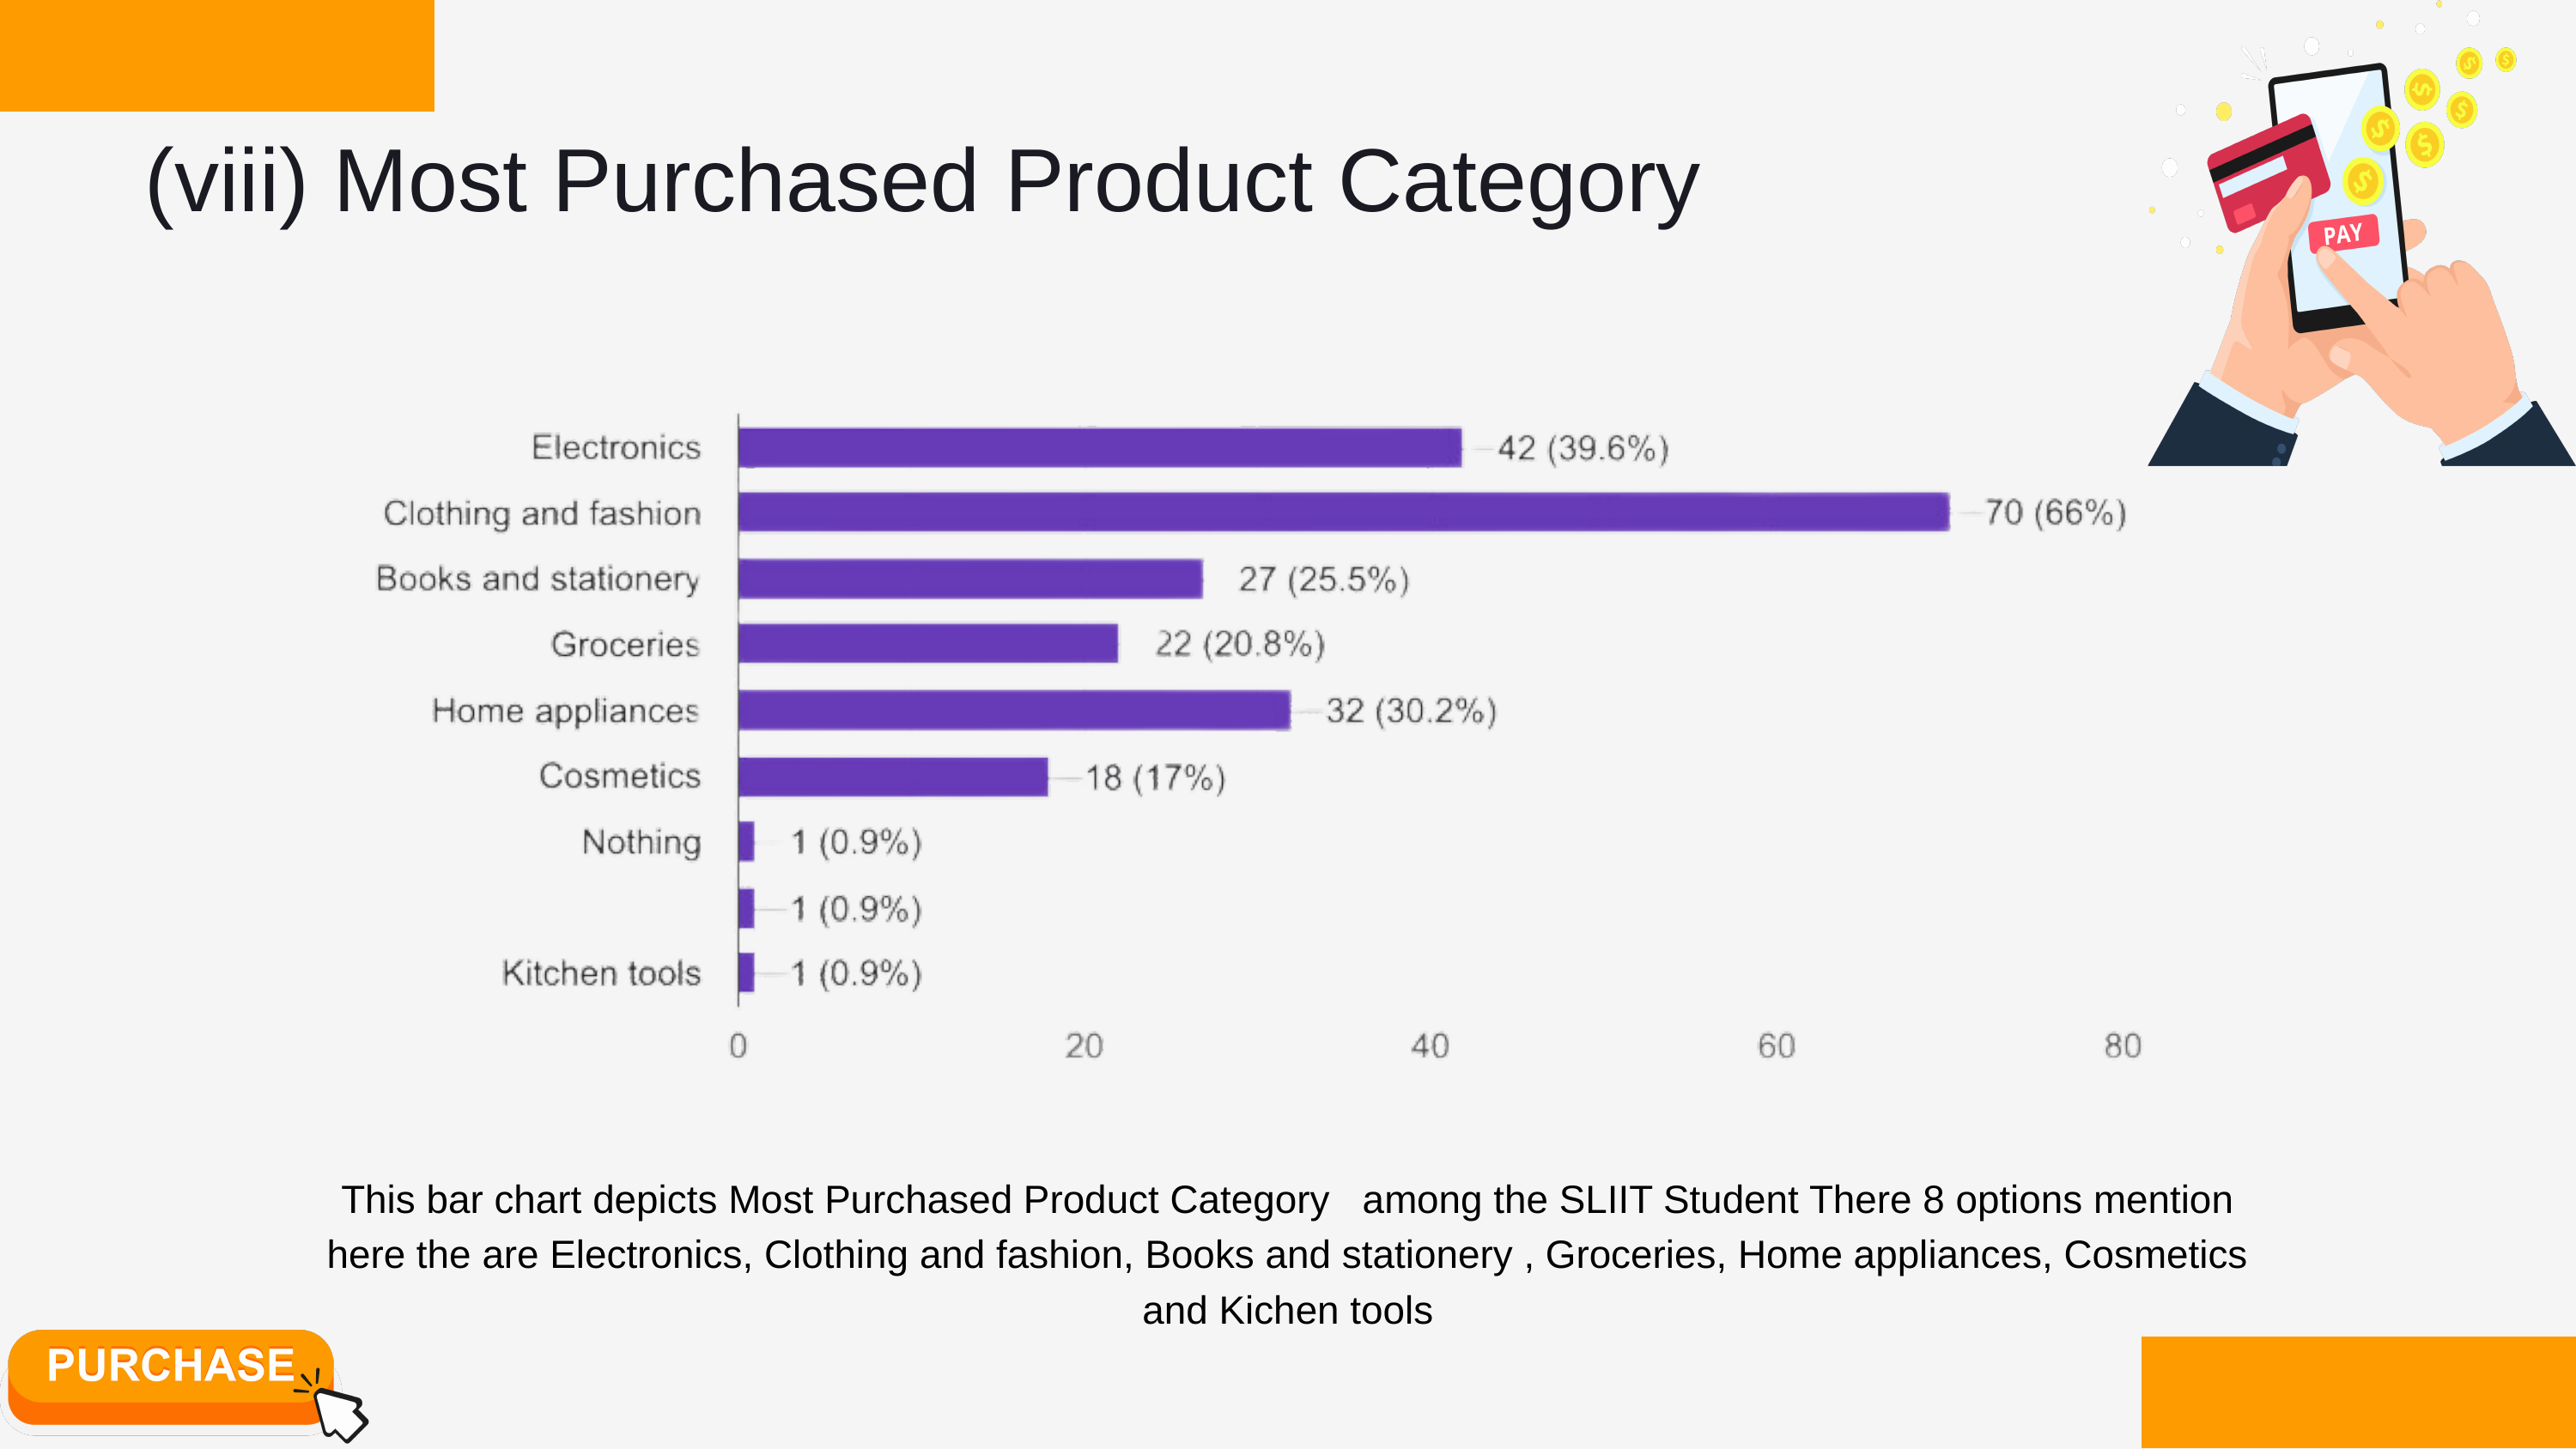

(viii) Most Purchased Product Category

This bar chart depicts Most Purchased Product Category   among the SLIIT Student There 8 options mention here the are Electronics, Clothing and fashion, Books and stationery , Groceries, Home appliances, Cosmetics and Kichen tools